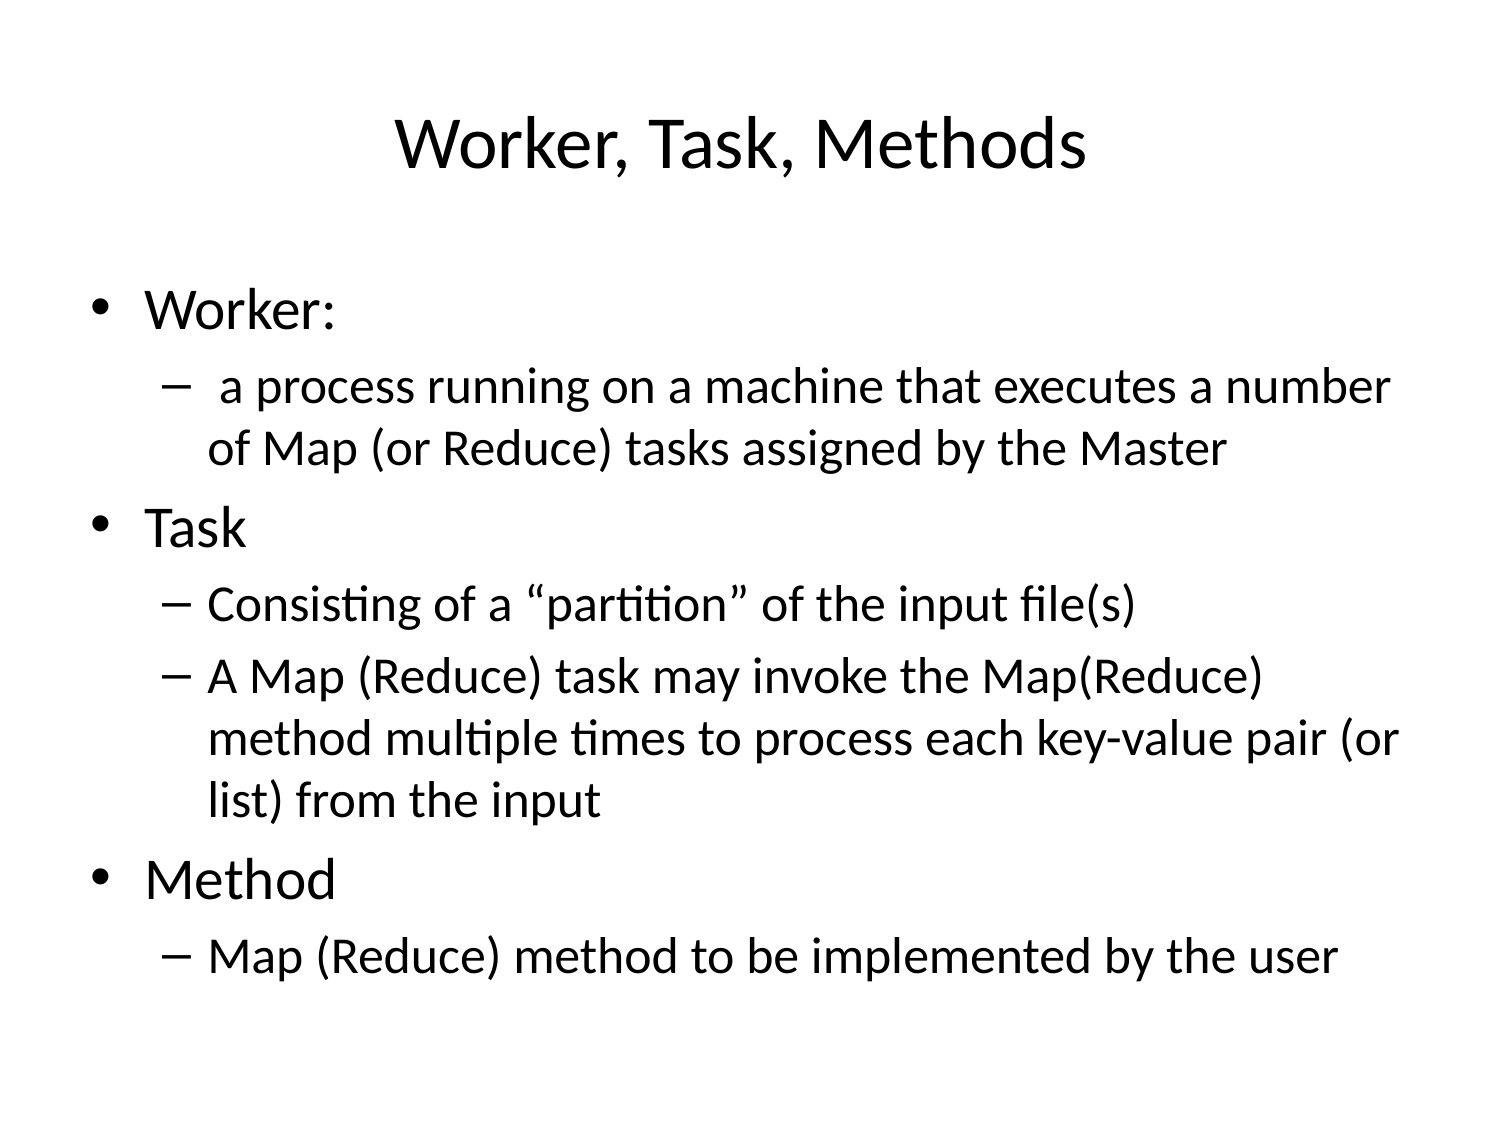

# Worker, Task, Methods
Worker:
 a process running on a machine that executes a number of Map (or Reduce) tasks assigned by the Master
Task
Consisting of a “partition” of the input file(s)
A Map (Reduce) task may invoke the Map(Reduce) method multiple times to process each key-value pair (or list) from the input
Method
Map (Reduce) method to be implemented by the user